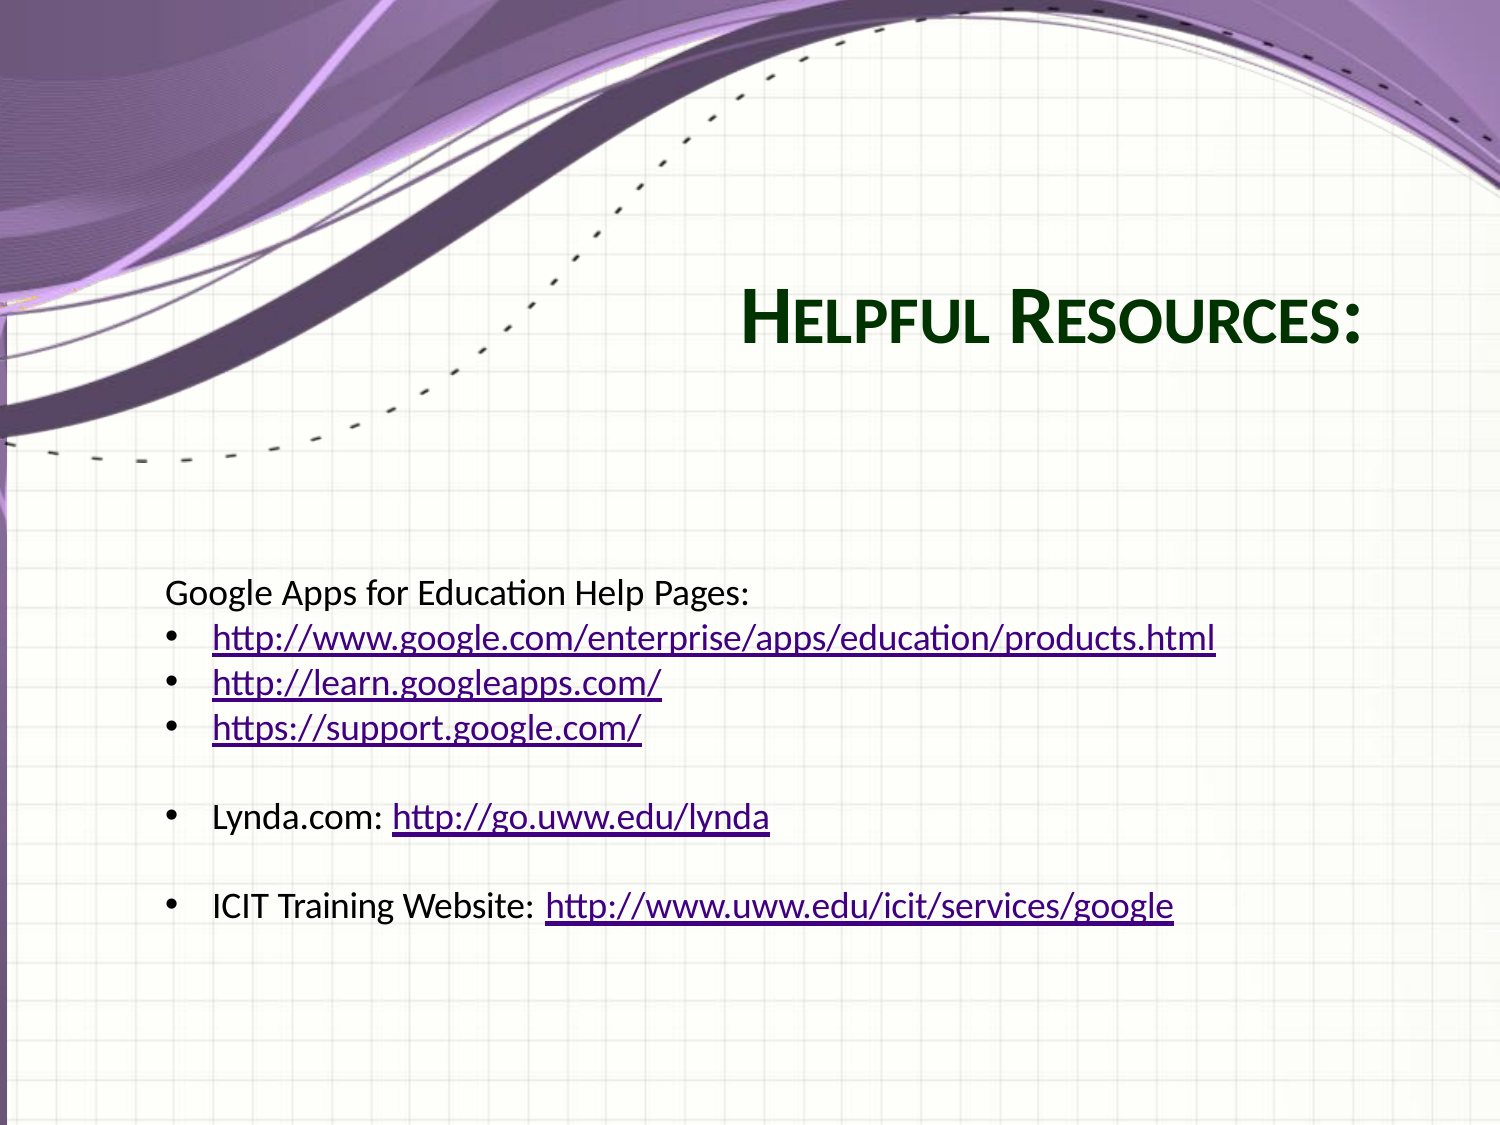

# HELPFUL RESOURCES:
Google Apps for Education Help Pages:
http://www.google.com/enterprise/apps/education/products.html
http://learn.googleapps.com/
https://support.google.com/

Lynda.com: http://go.uww.edu/lynda

ICIT Training Website: http://www.uww.edu/icit/services/google